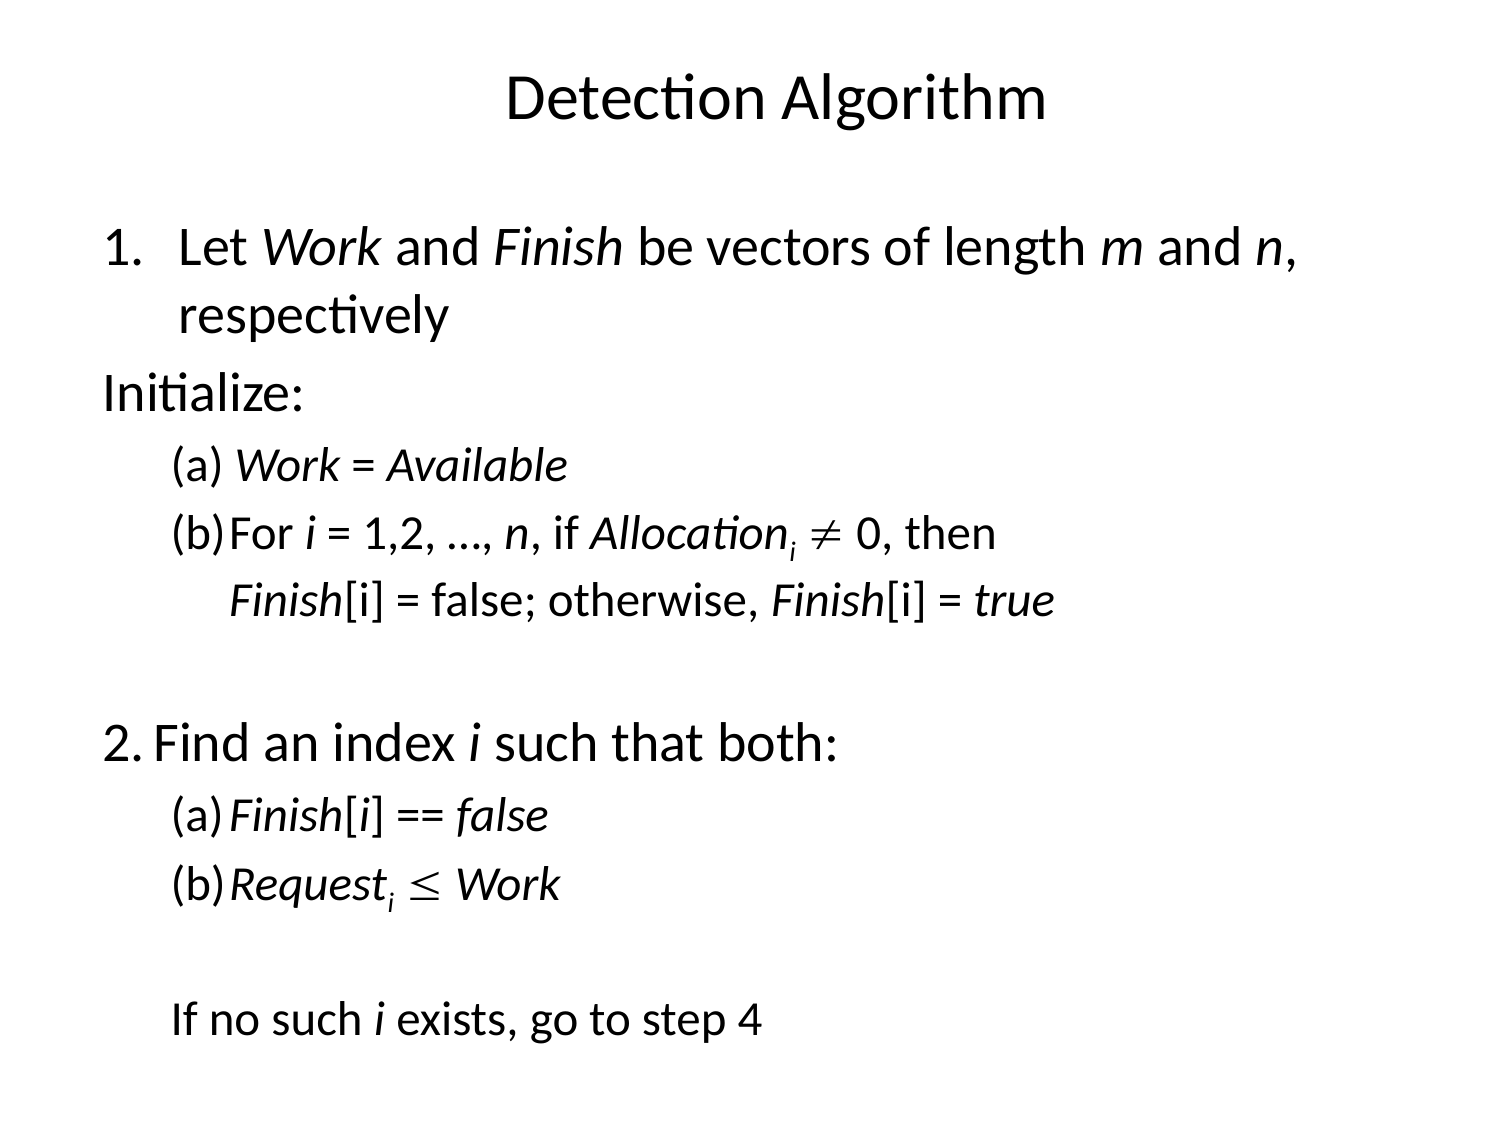

# Detection Algorithm
Let Work and Finish be vectors of length m and n, respectively
Initialize:
(a) Work = Available
(b)	For i = 1,2, …, n, if Allocationi ≠ 0, then
Finish[i] = false; otherwise, Finish[i] = true

2.	Find an index i such that both:
(a)	Finish[i] == false
(b)	Requesti ≤ Work
If no such i exists, go to step 4